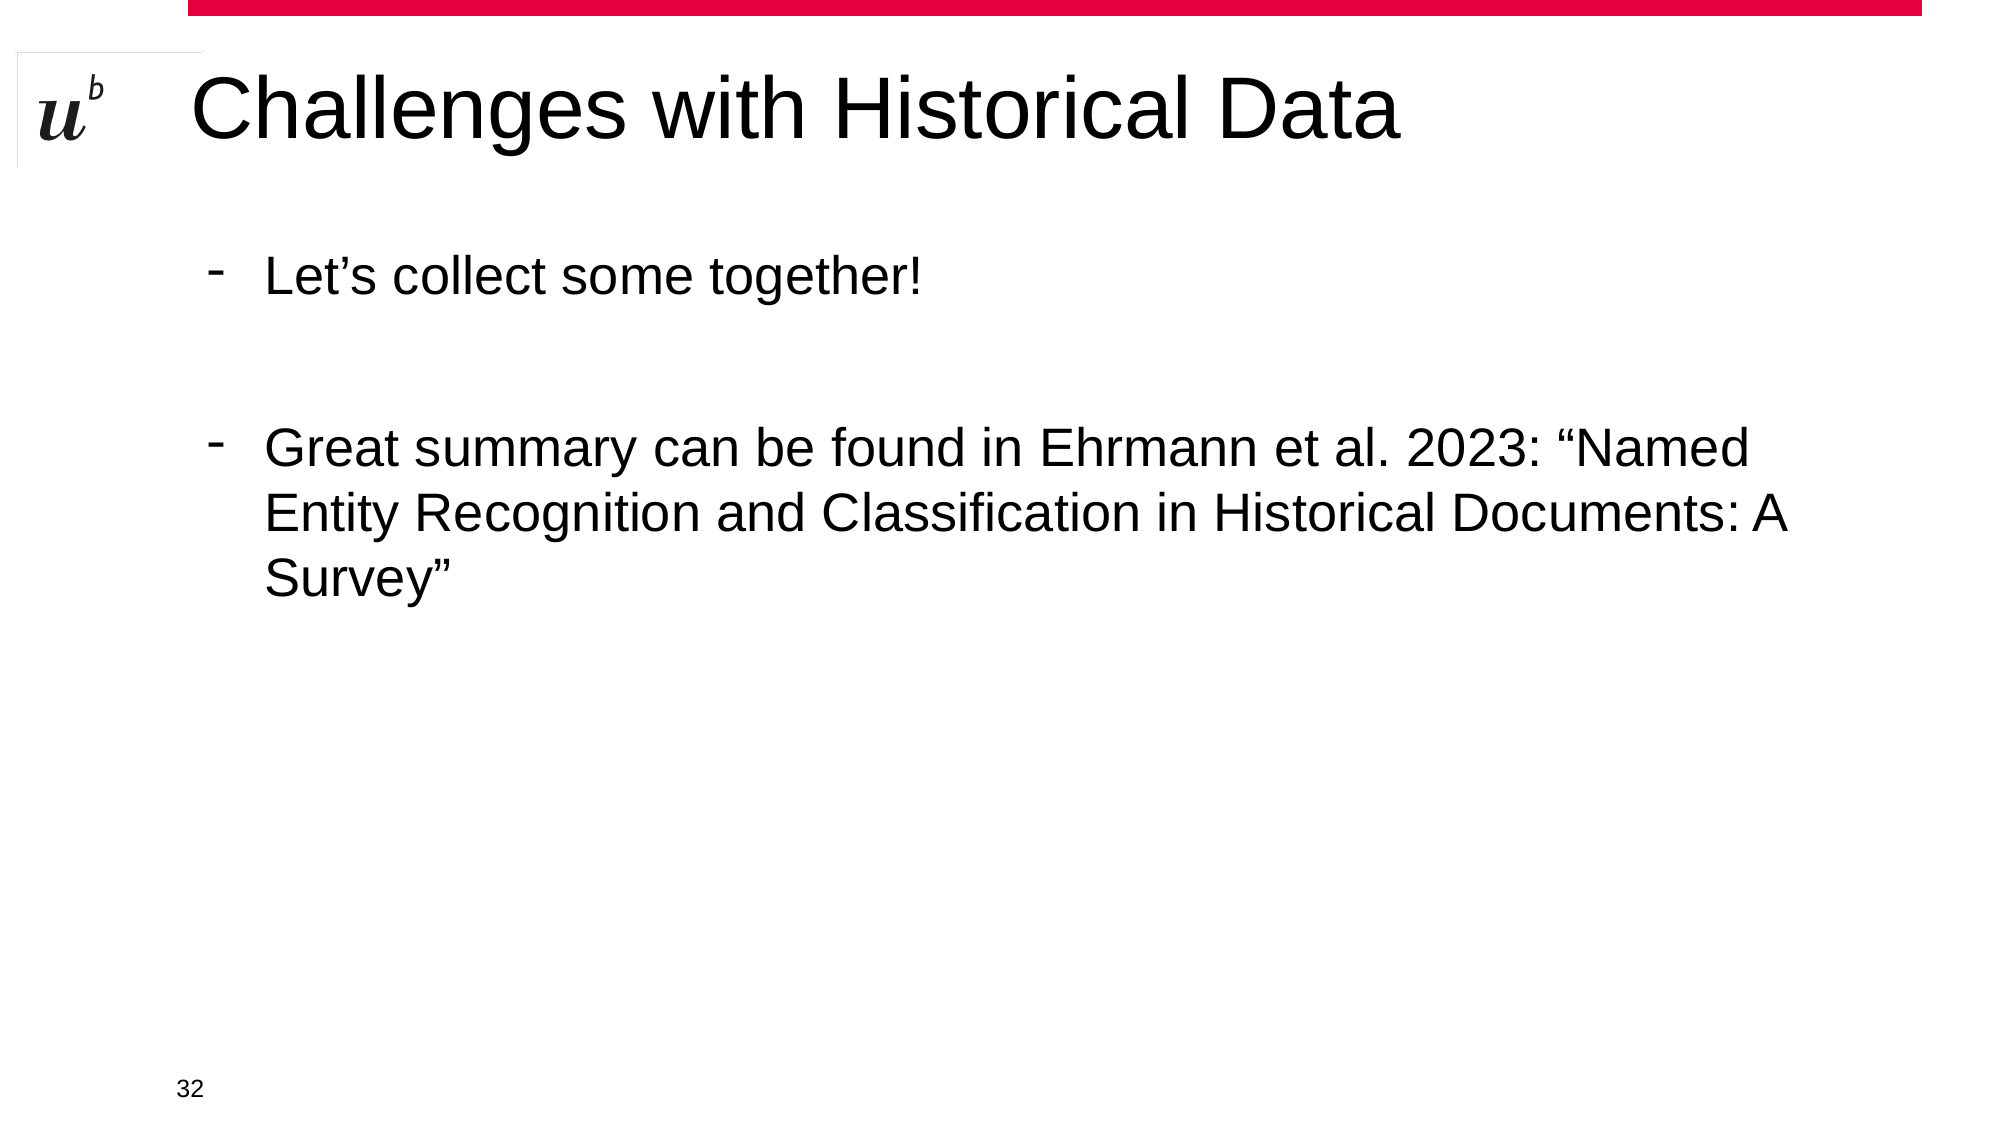

# Challenges with Historical Data
Let’s collect some together!

Great summary can be found in Ehrmann et al. 2023: “Named Entity Recognition and Classification in Historical Documents: A Survey”

32